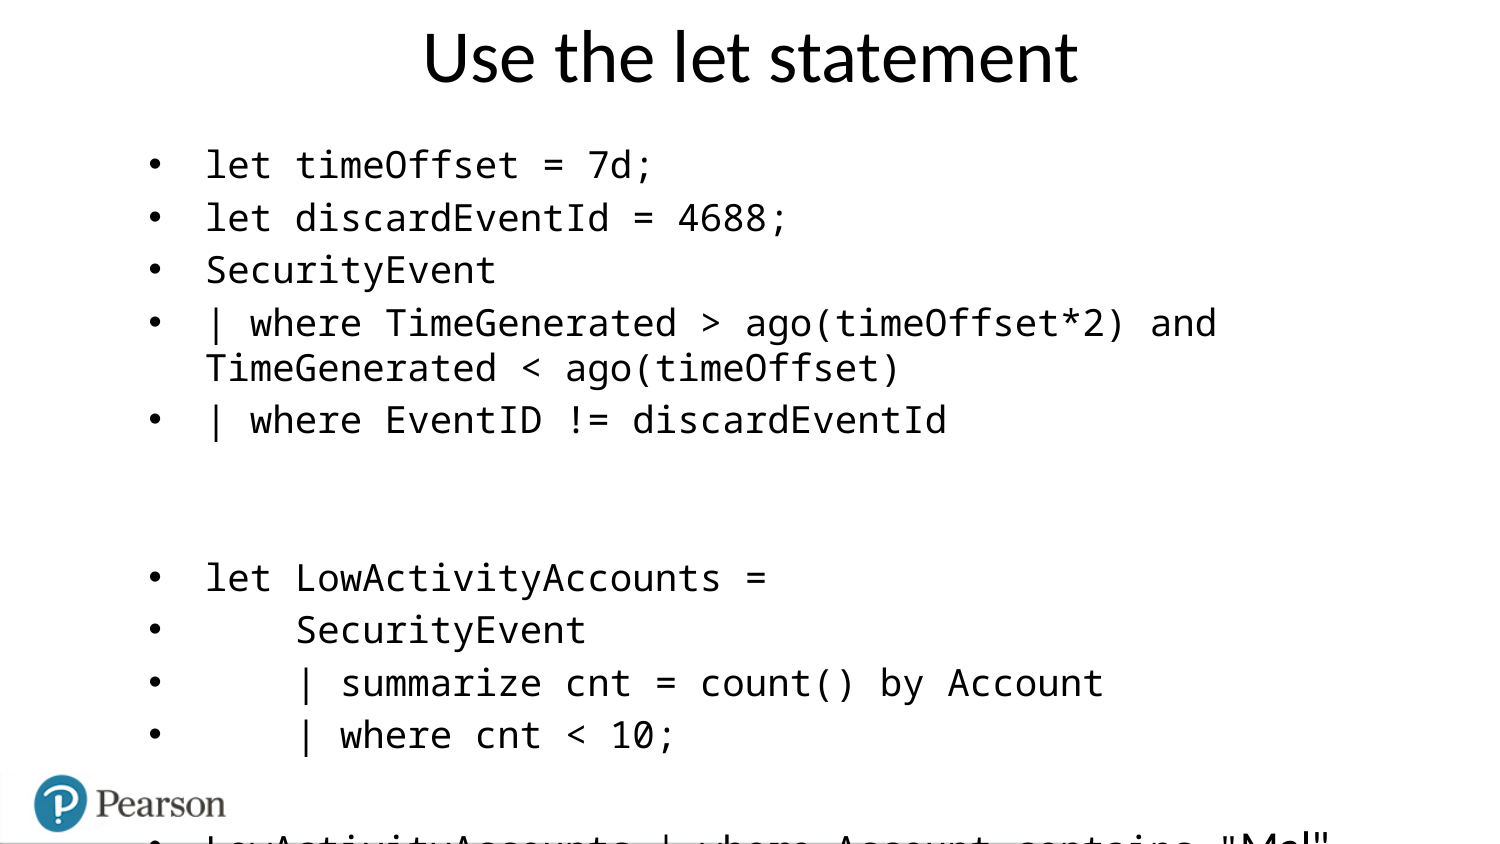

# Use the let statement
let timeOffset = 7d;
let discardEventId = 4688;
SecurityEvent
| where TimeGenerated > ago(timeOffset*2) and TimeGenerated < ago(timeOffset)
| where EventID != discardEventId

let LowActivityAccounts =
    SecurityEvent
    | summarize cnt = count() by Account
    | where cnt < 10;

LowActivityAccounts | where Account contains "Mal"